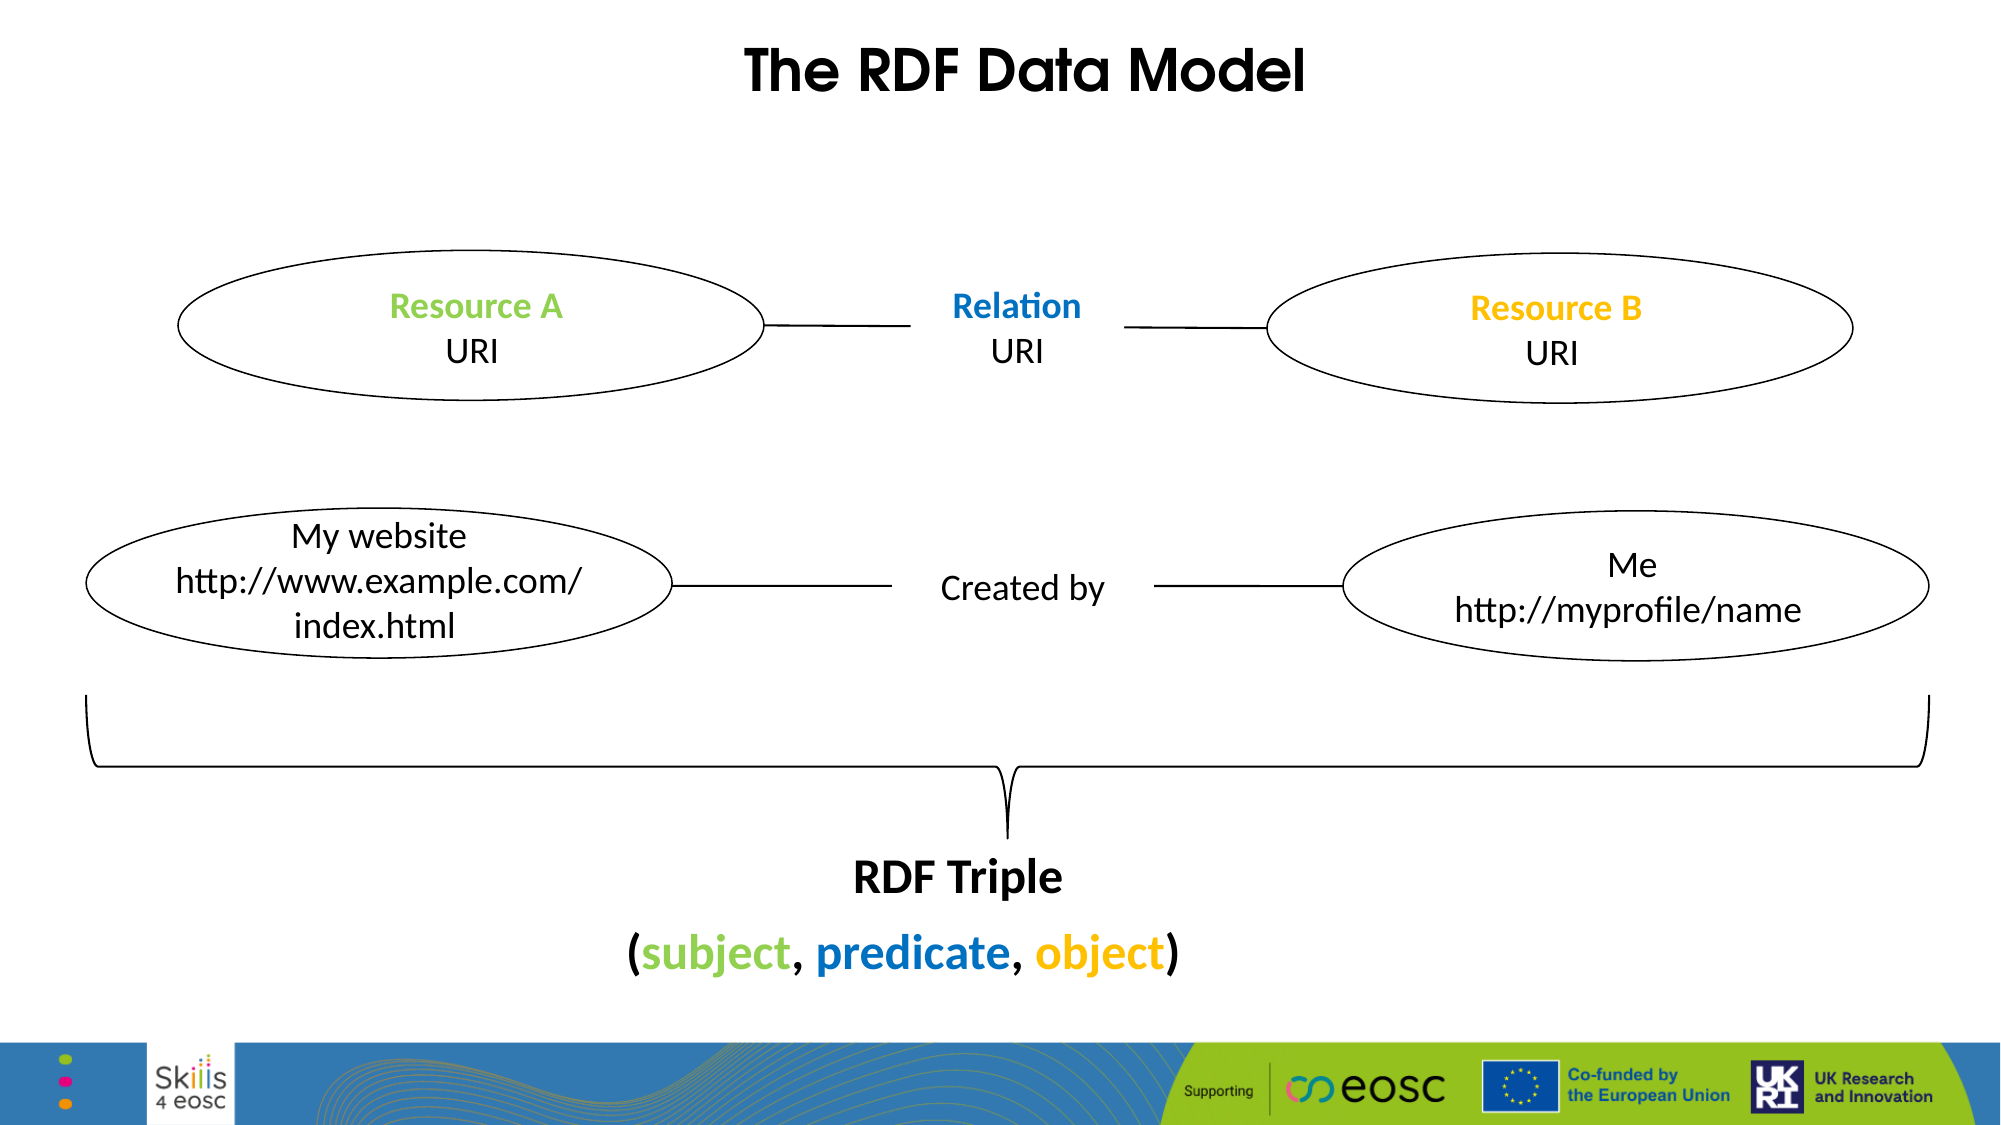

The RDF Data Model

Resource A
URI

Resource B
URI
Relation
URI
My website
http://www.example.com/index.html

Me
http://myprofile/name
Created by
RDF Triple
(subject, predicate, object)